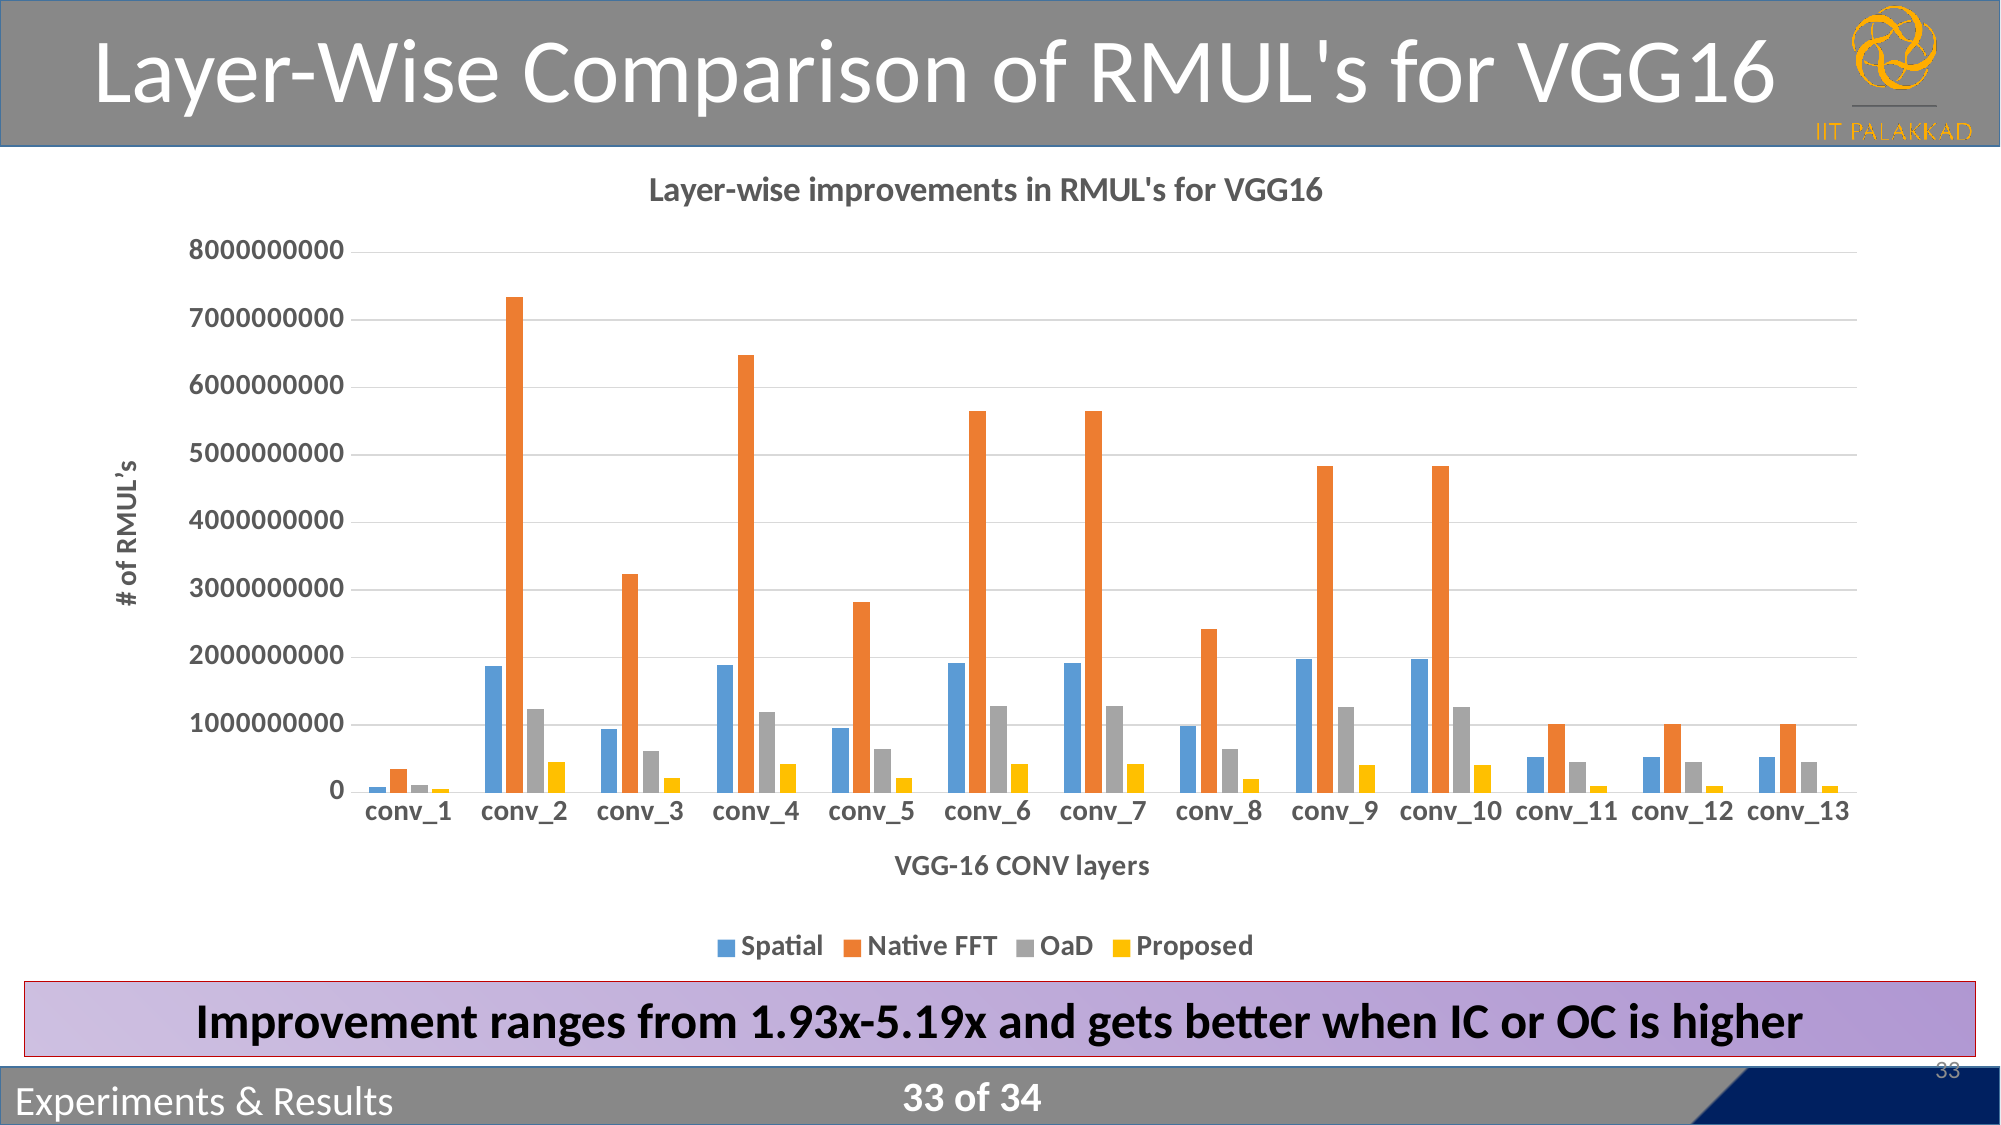

# Layer-Wise Comparison of RMUL's for VGG16

### Chart: Layer-wise improvements in RMUL's for VGG16

| Category | Spatial | Native FFT | OaD | Proposed |
|---|---|---|---|---|
| conv_1 | 87480000.0 | 344457216.0 | 108958464.0 | 45219840.0 |
| conv_2 | 1866240000.0 | 7348420608.0 | 1242071040.0 | 452984832.0 |
| conv_3 | 941432832.0 | 3243245568.0 | 607727616.0 | 220200960.0 |
| conv_4 | 1882865664.0 | 6486491136.0 | 1188839424.0 | 427819008.0 |
| conv_5 | 958169088.0 | 2828009472.0 | 651264000.0 | 210763776.0 |
| conv_6 | 1916338176.0 | 5656018944.0 | 1287782400.0 | 415236096.0 |
| conv_7 | 1916338176.0 | 5656018944.0 | 1287782400.0 | 415236096.0 |
| conv_8 | 992083968.0 | 2419851264.0 | 640204800.0 | 206045184.0 |
| conv_9 | 1984167936.0 | 4839702528.0 | 1273036800.0 | 408944640.0 |
| conv_10 | 1984167936.0 | 4839702528.0 | 1273036800.0 | 408944640.0 |
| conv_11 | 530841600.0 | 1008205824.0 | 458293248.0 | 102236160.0 |
| conv_12 | 530841600.0 | 1008205824.0 | 458293248.0 | 102236160.0 |
| conv_13 | 530841600.0 | 1008205824.0 | 458293248.0 | 102236160.0 |
Improvement ranges from 1.93x-5.19x and gets better when IC or OC is higher
33
Experiments & Results